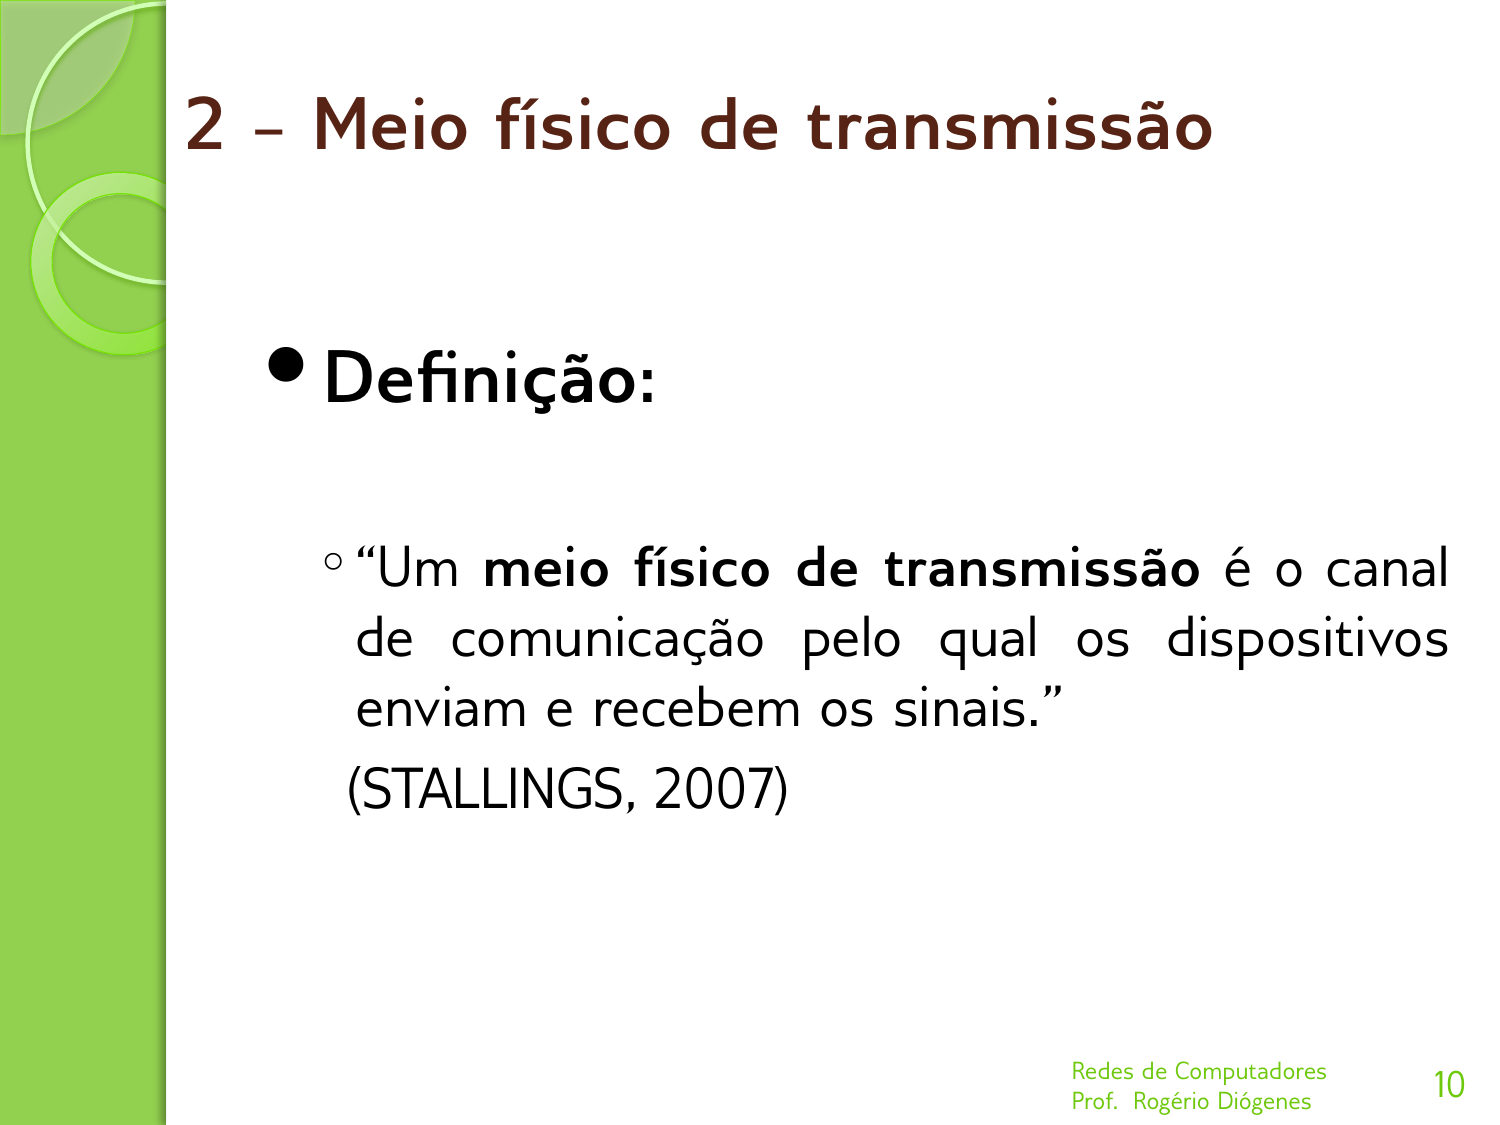

2 – Meio físico de transmissão

Definição:

“Um meio físico de transmissão é o canal de comunicação pelo qual os dispositivos enviam e recebem os sinais.”
   (STALLINGS, 2007)

10
Redes de Computadores
Prof.  Rogério Diógenes